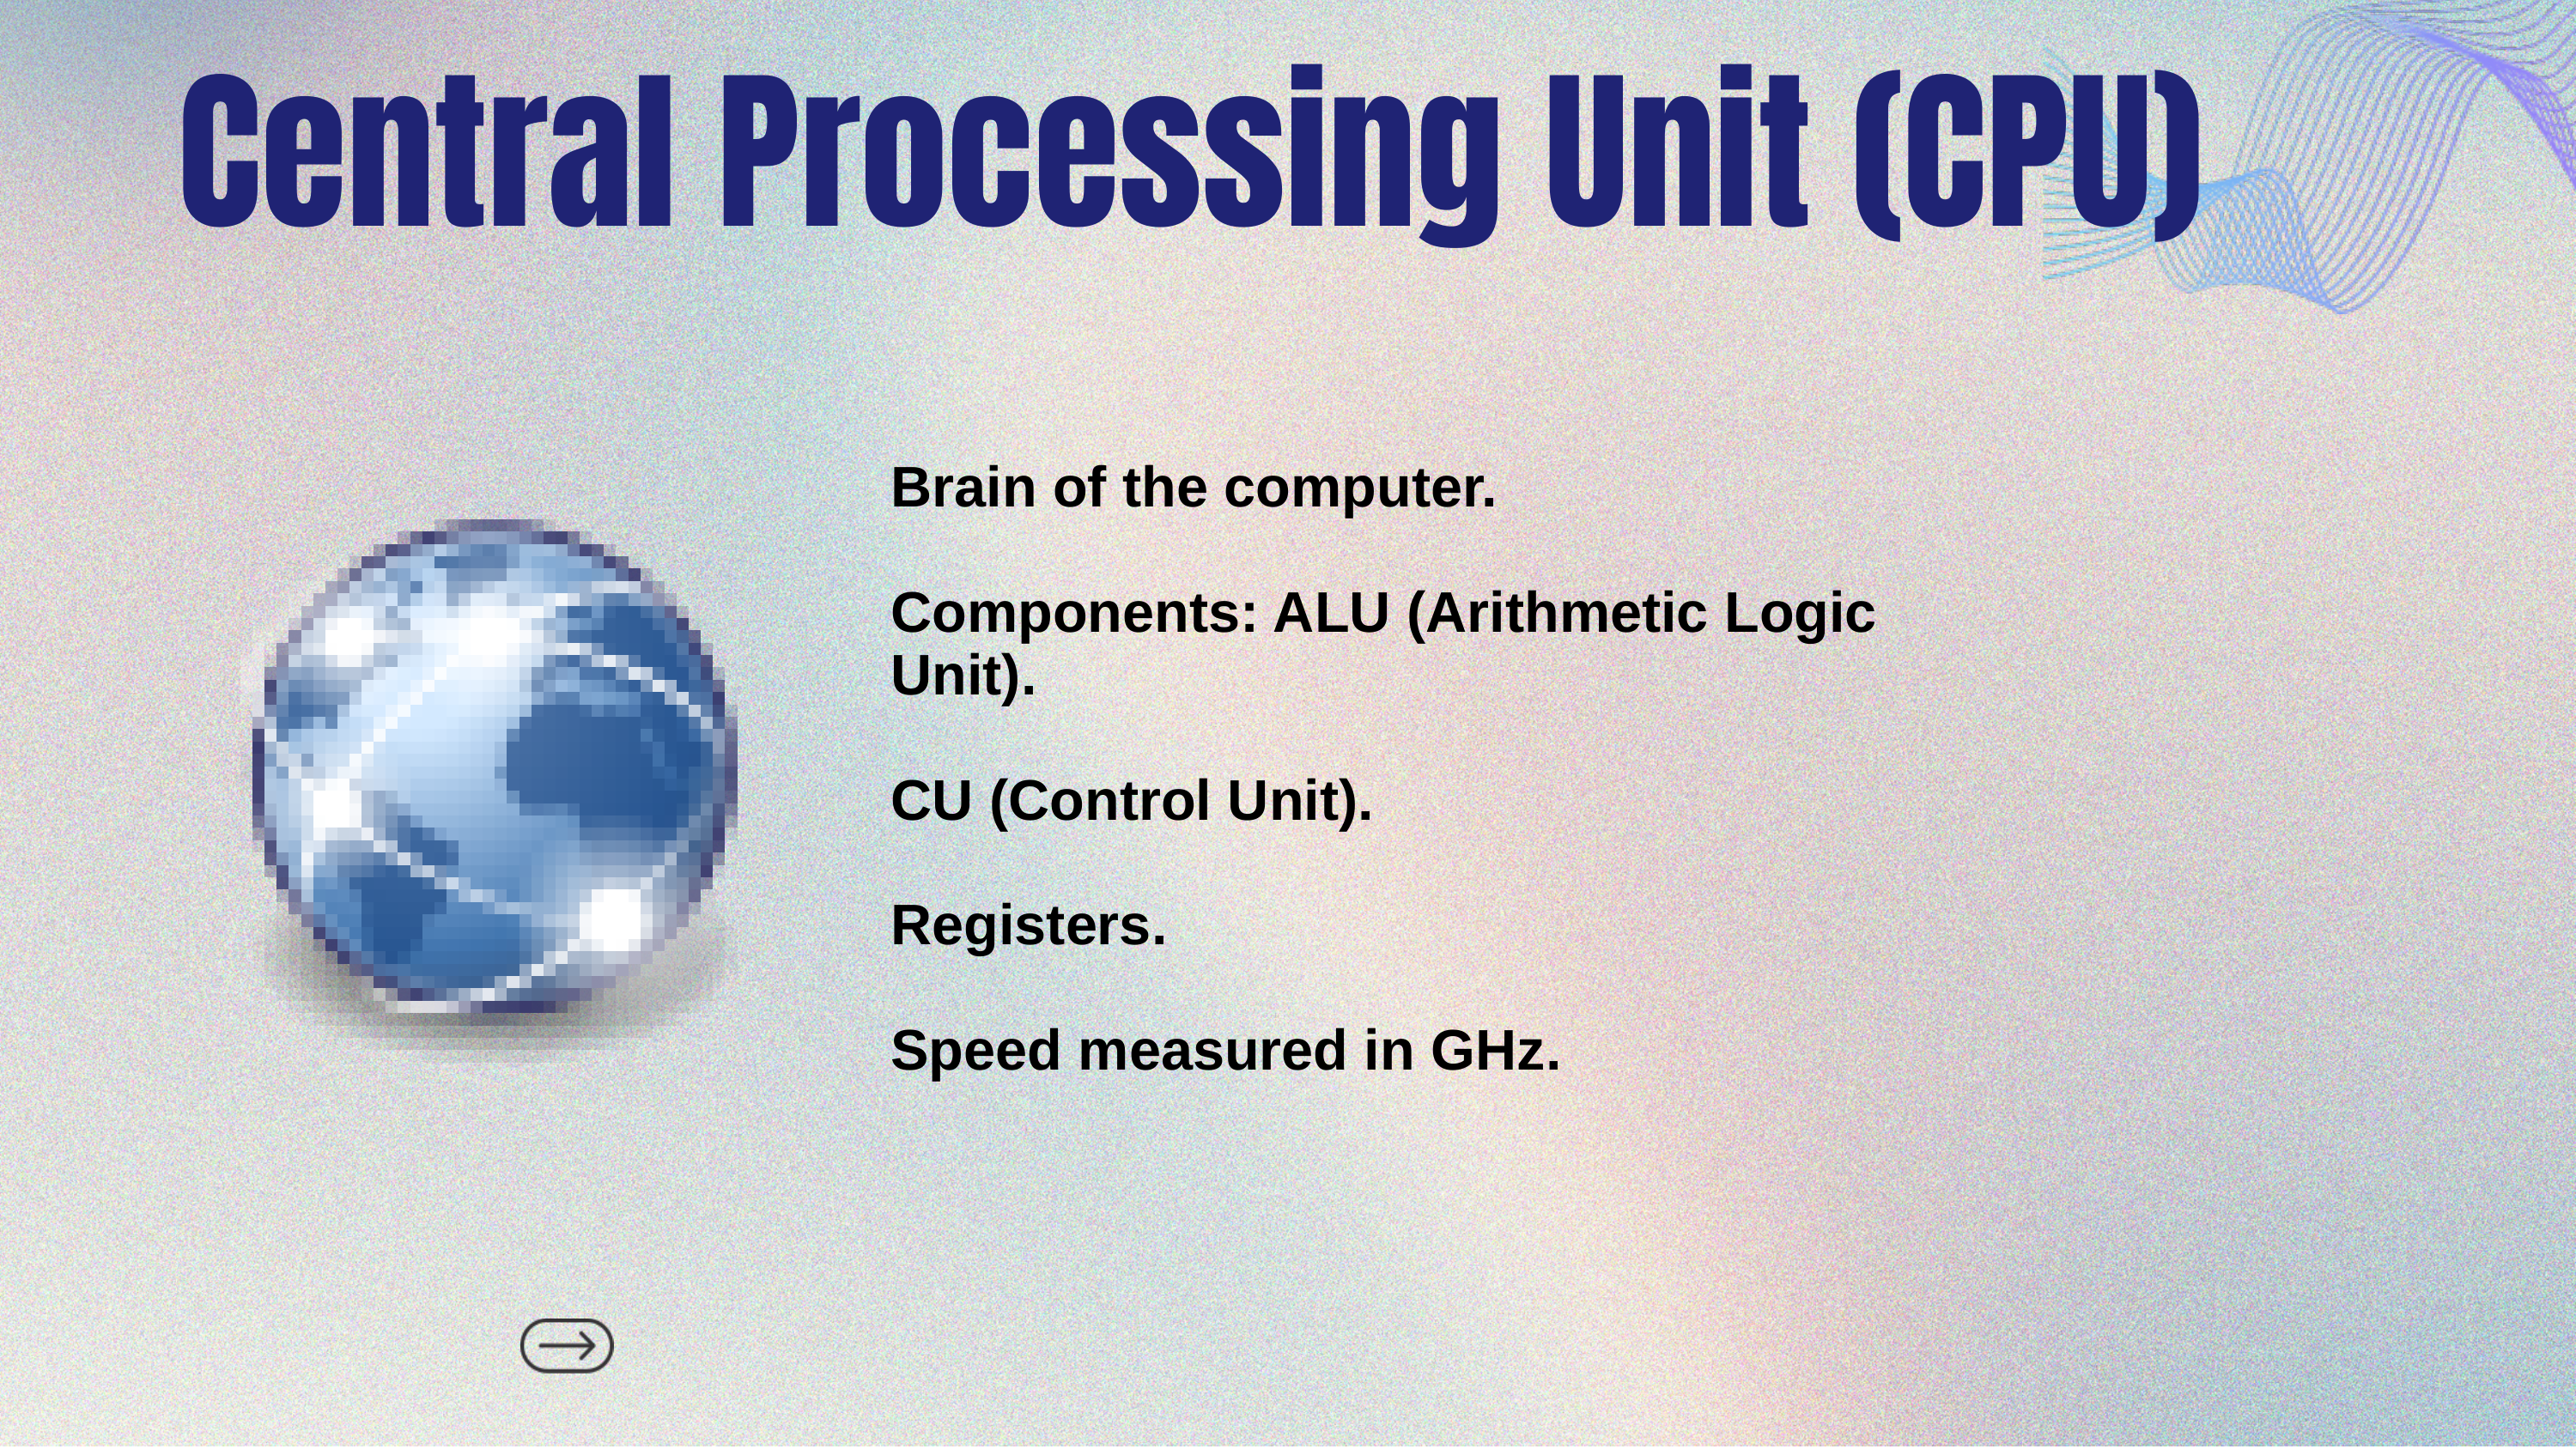

Central Processing Unit (CPU)
Brain of the computer.

Components: ALU (Arithmetic Logic Unit).

CU (Control Unit).

Registers.

Speed measured in GHz.